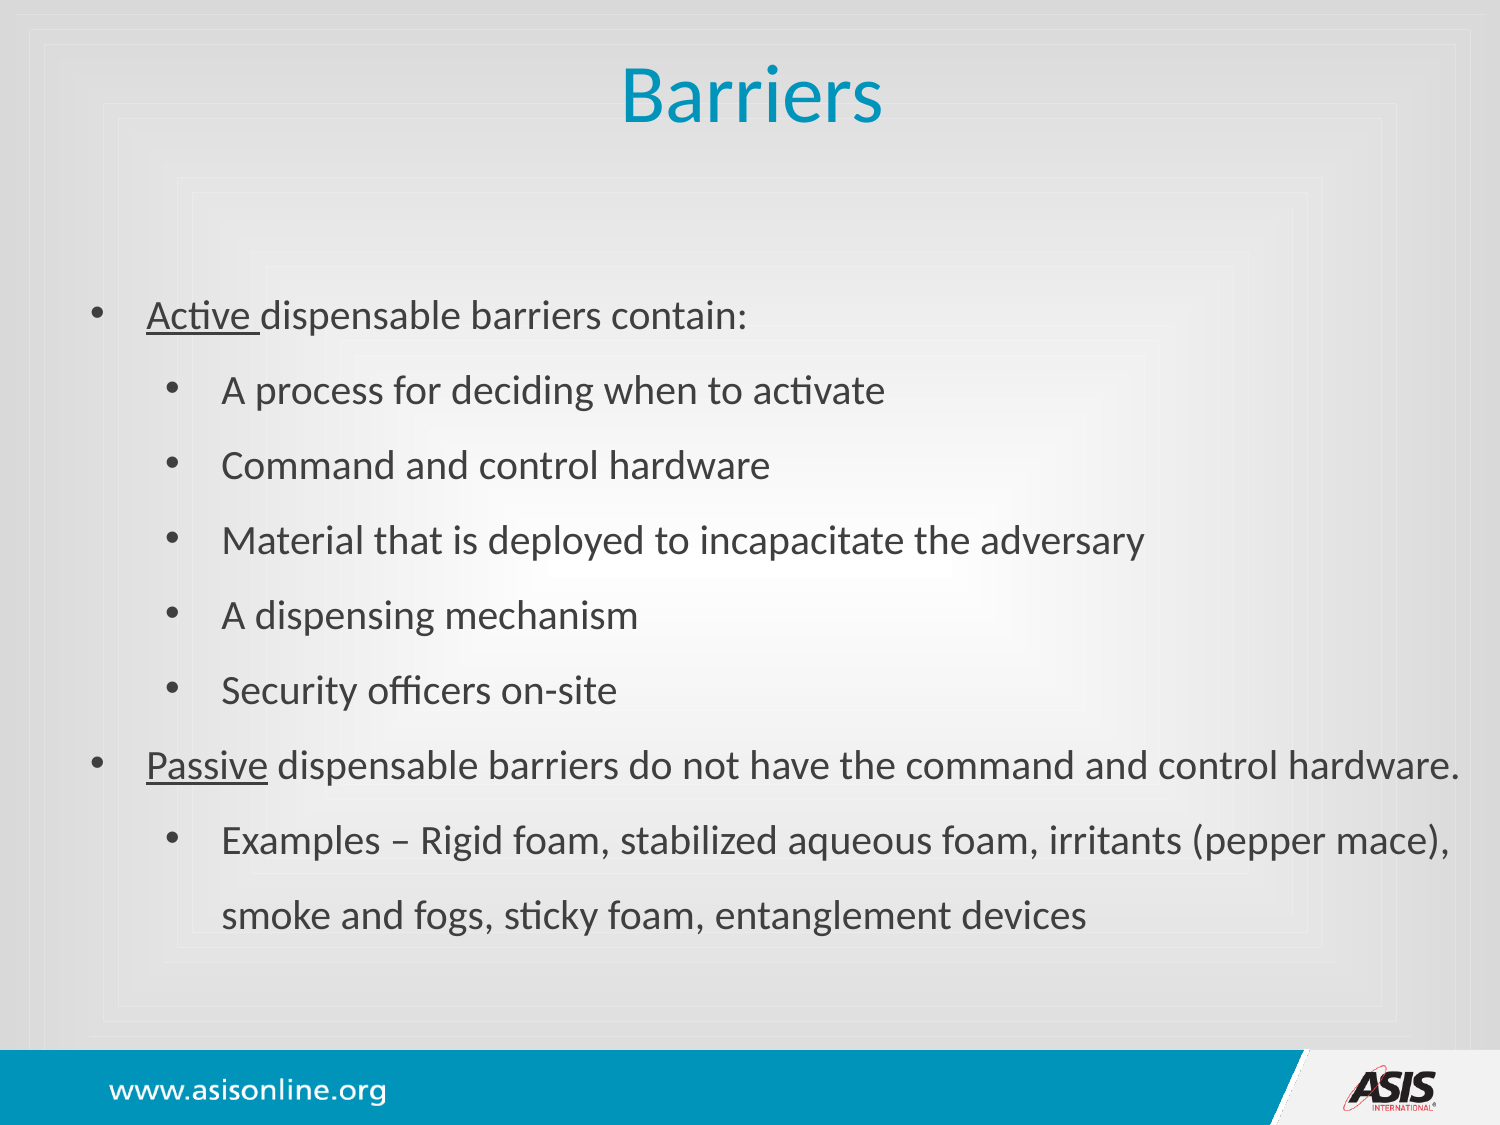

Barriers
Active dispensable barriers contain:
A process for deciding when to activate
Command and control hardware
Material that is deployed to incapacitate the adversary
A dispensing mechanism
Security officers on-site
Passive dispensable barriers do not have the command and control hardware.
Examples – Rigid foam, stabilized aqueous foam, irritants (pepper mace), smoke and fogs, sticky foam, entanglement devices